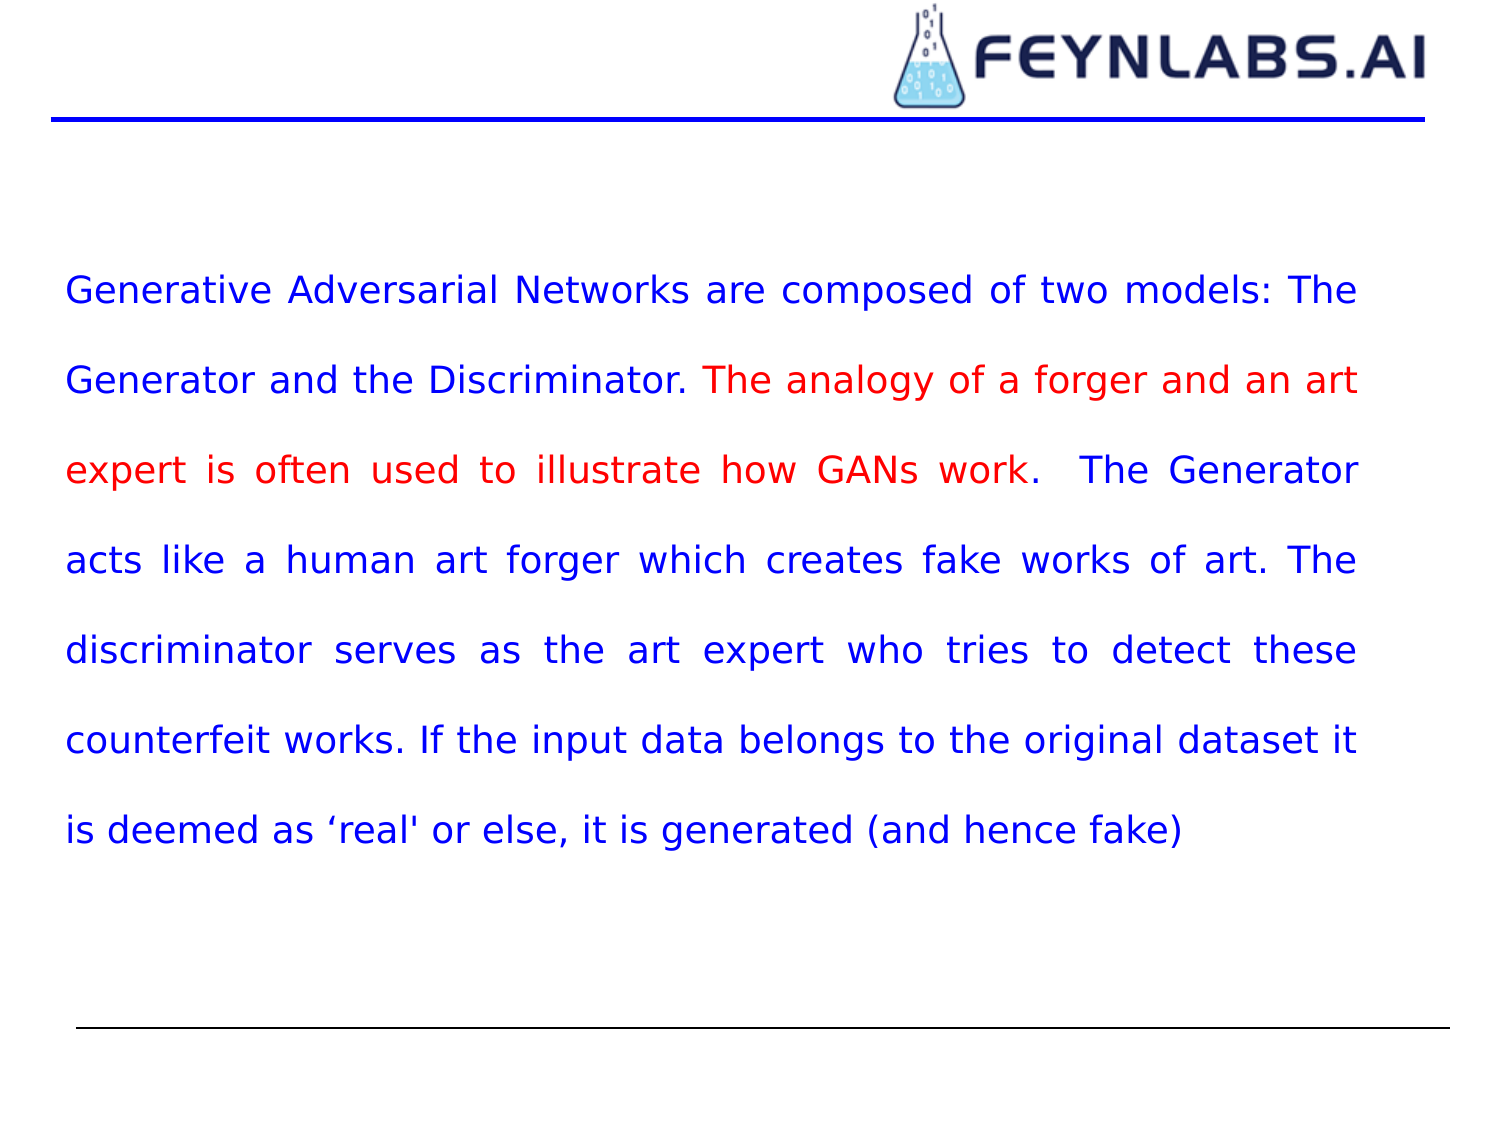

Generative Adversarial Networks are composed of two models: The Generator and the Discriminator. The analogy of a forger and an art expert is often used to illustrate how GANs work.  The Generator acts like a human art forger which creates fake works of art. The discriminator serves as the art expert who tries to detect these counterfeit works. If the input data belongs to the original dataset it is deemed as ‘real' or else, it is generated (and hence fake)